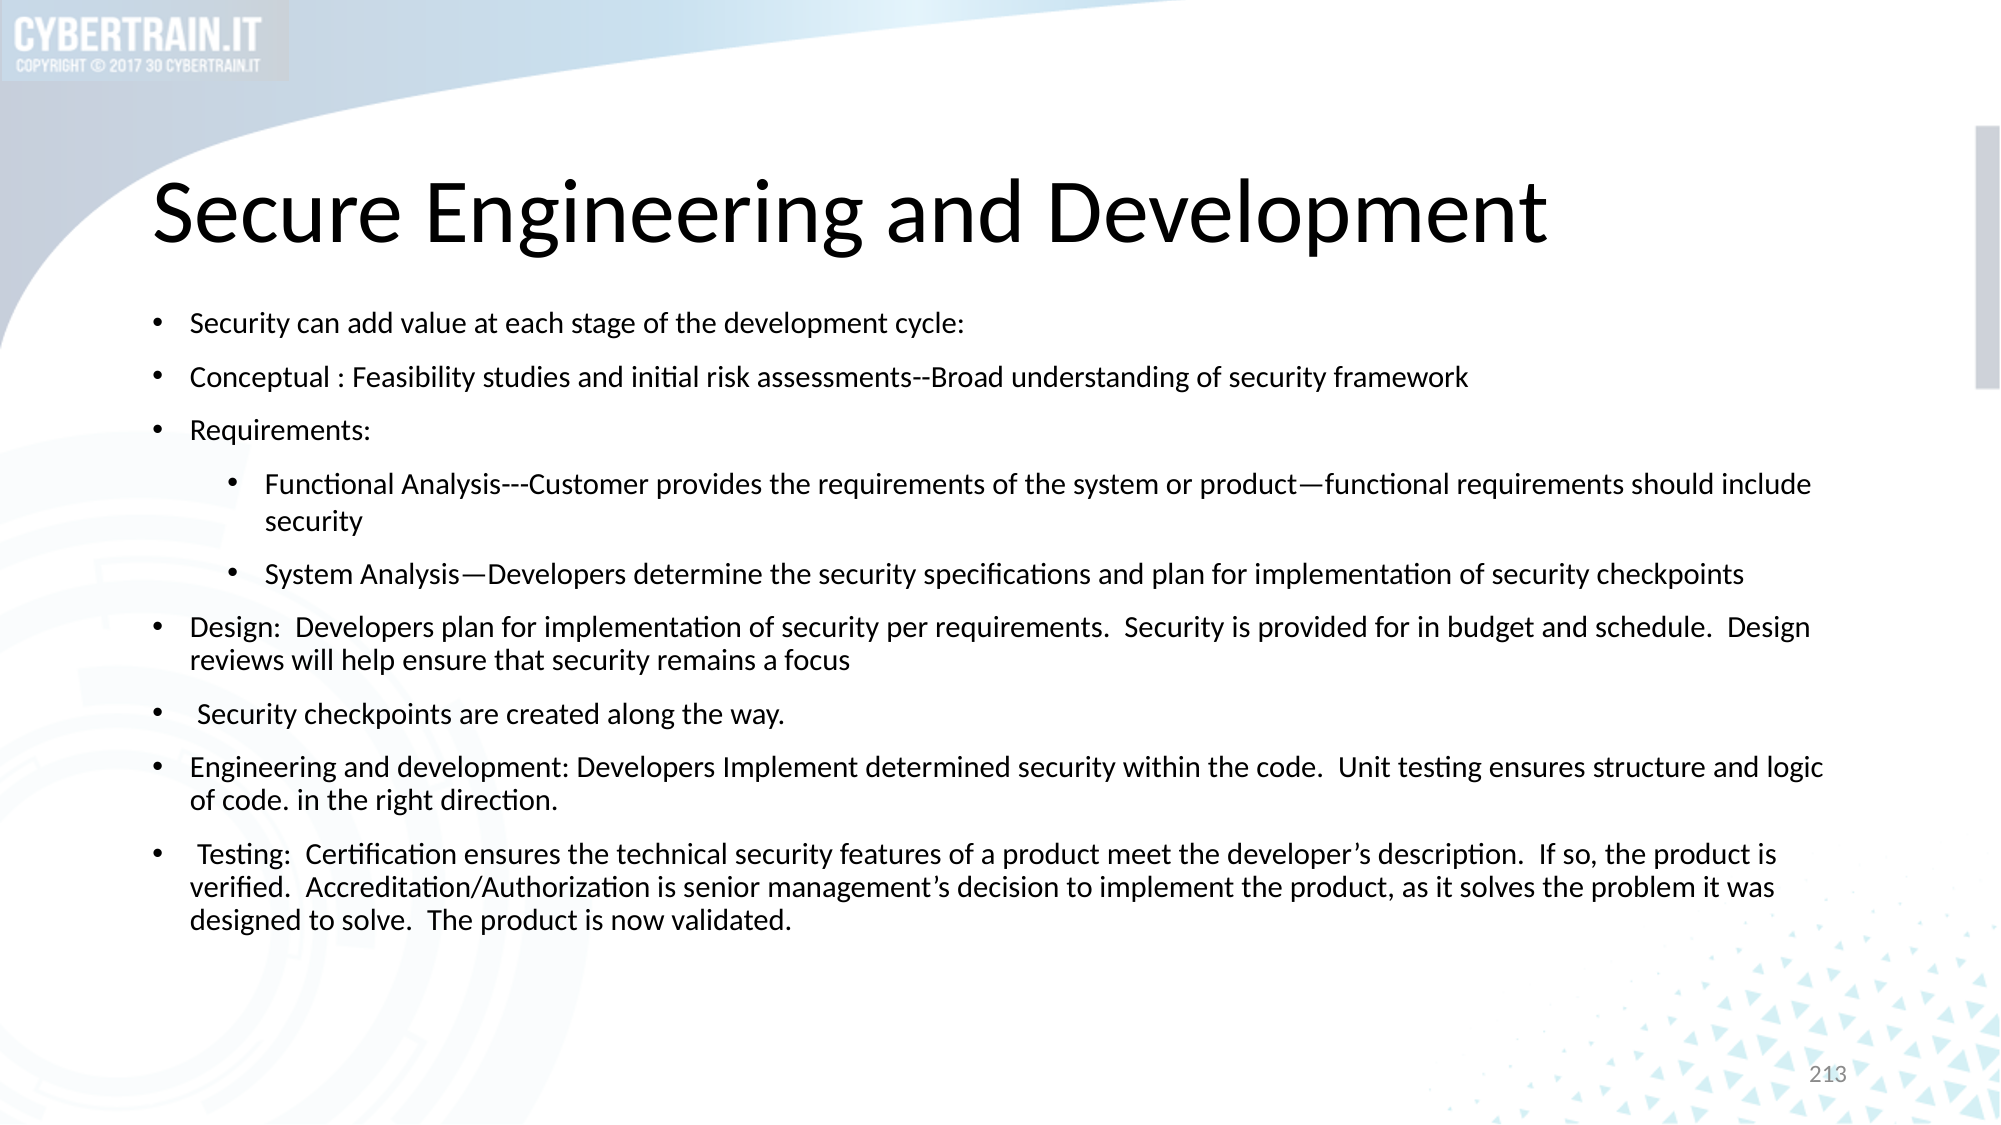

# Secure Engineering and Development
Security can add value at each stage of the development cycle:
Conceptual : Feasibility studies and initial risk assessments--Broad understanding of security framework
Requirements:
Functional Analysis---Customer provides the requirements of the system or product—functional requirements should include security
System Analysis—Developers determine the security specifications and plan for implementation of security checkpoints
Design:  Developers plan for implementation of security per requirements.  Security is provided for in budget and schedule.  Design reviews will help ensure that security remains a focus
 Security checkpoints are created along the way.
Engineering and development: Developers Implement determined security within the code.  Unit testing ensures structure and logic of code. in the right direction.
 Testing:  Certification ensures the technical security features of a product meet the developer’s description.  If so, the product is verified.  Accreditation/Authorization is senior management’s decision to implement the product, as it solves the problem it was designed to solve.  The product is now validated.
213